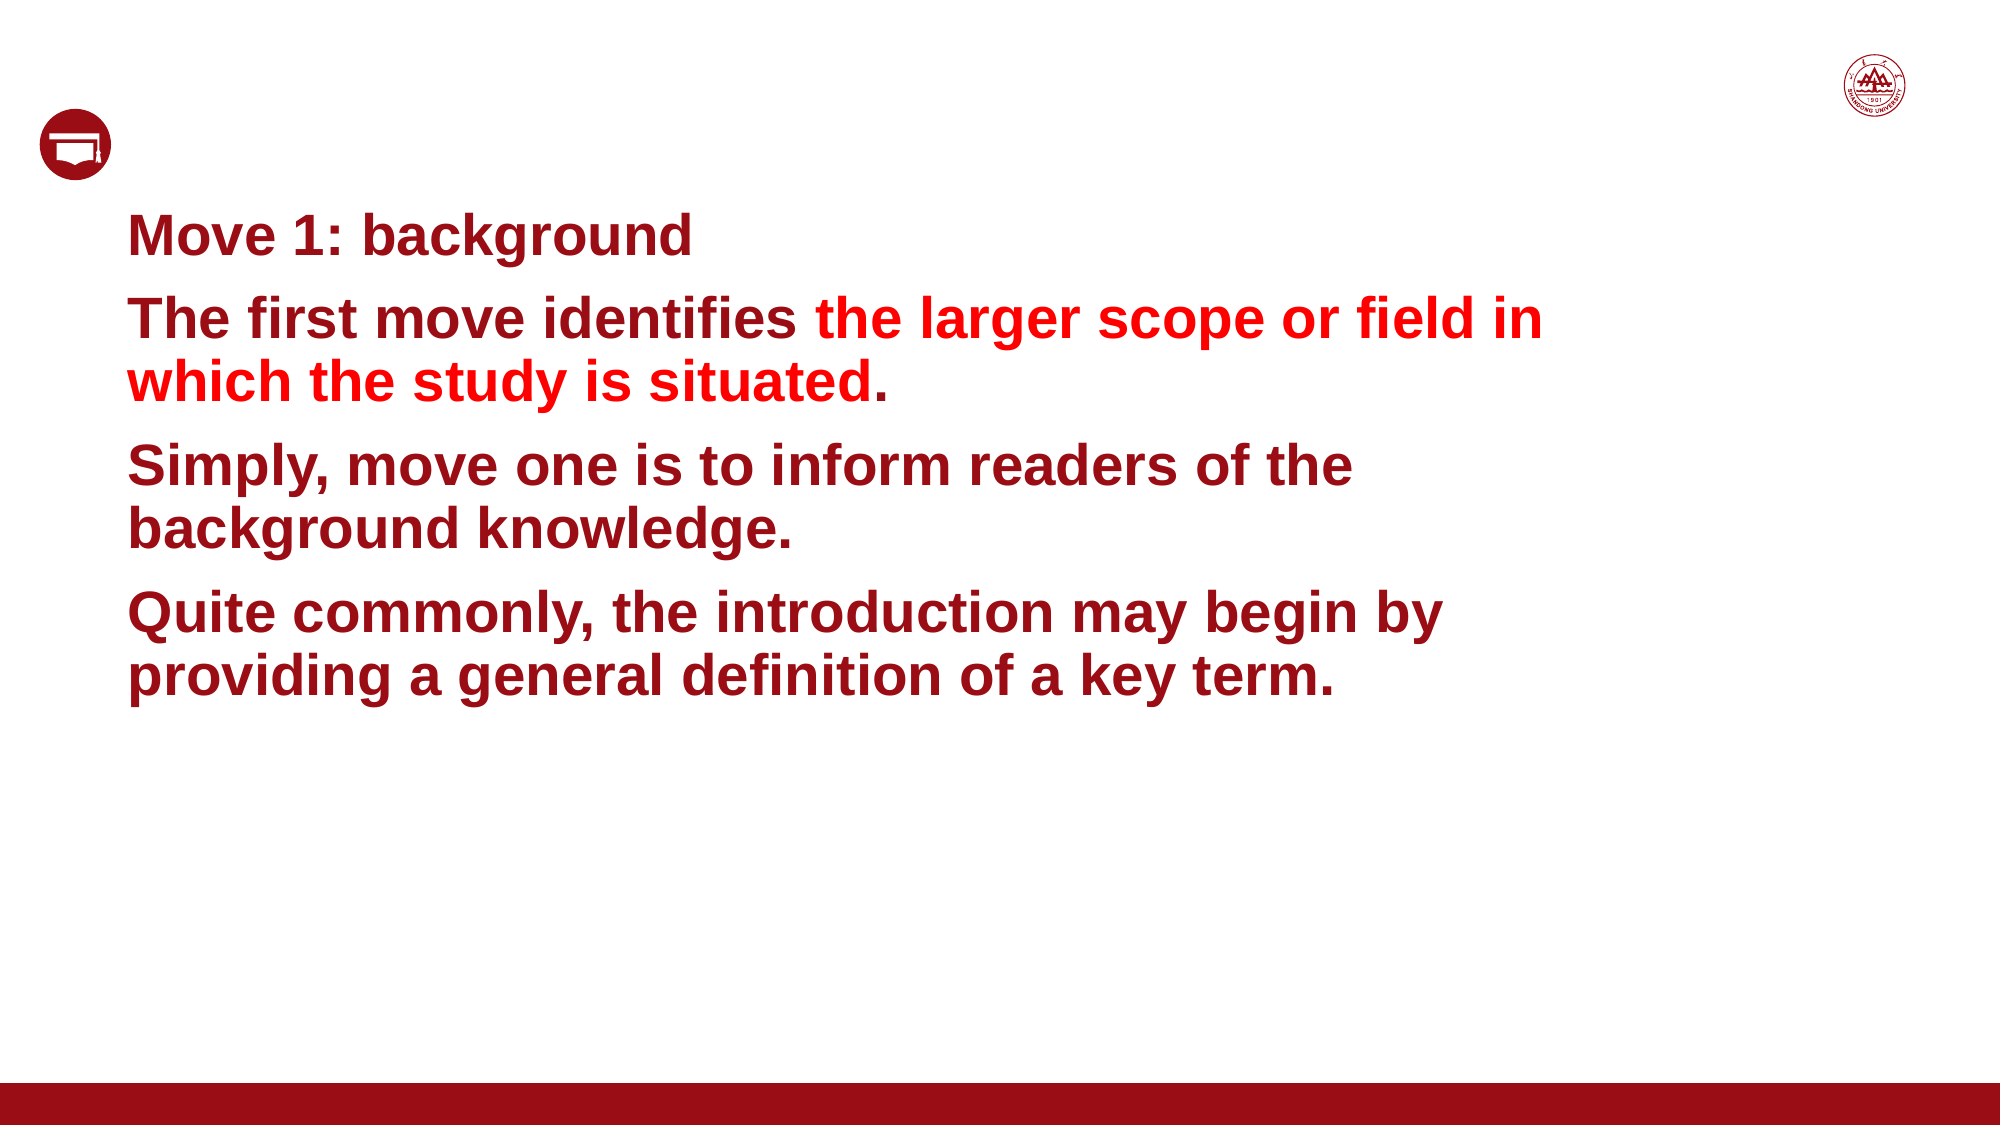

Move 1: background
The first move identifies the larger scope or field in which the study is situated.
Simply, move one is to inform readers of the background knowledge.
Quite commonly, the introduction may begin by providing a general definition of a key term.